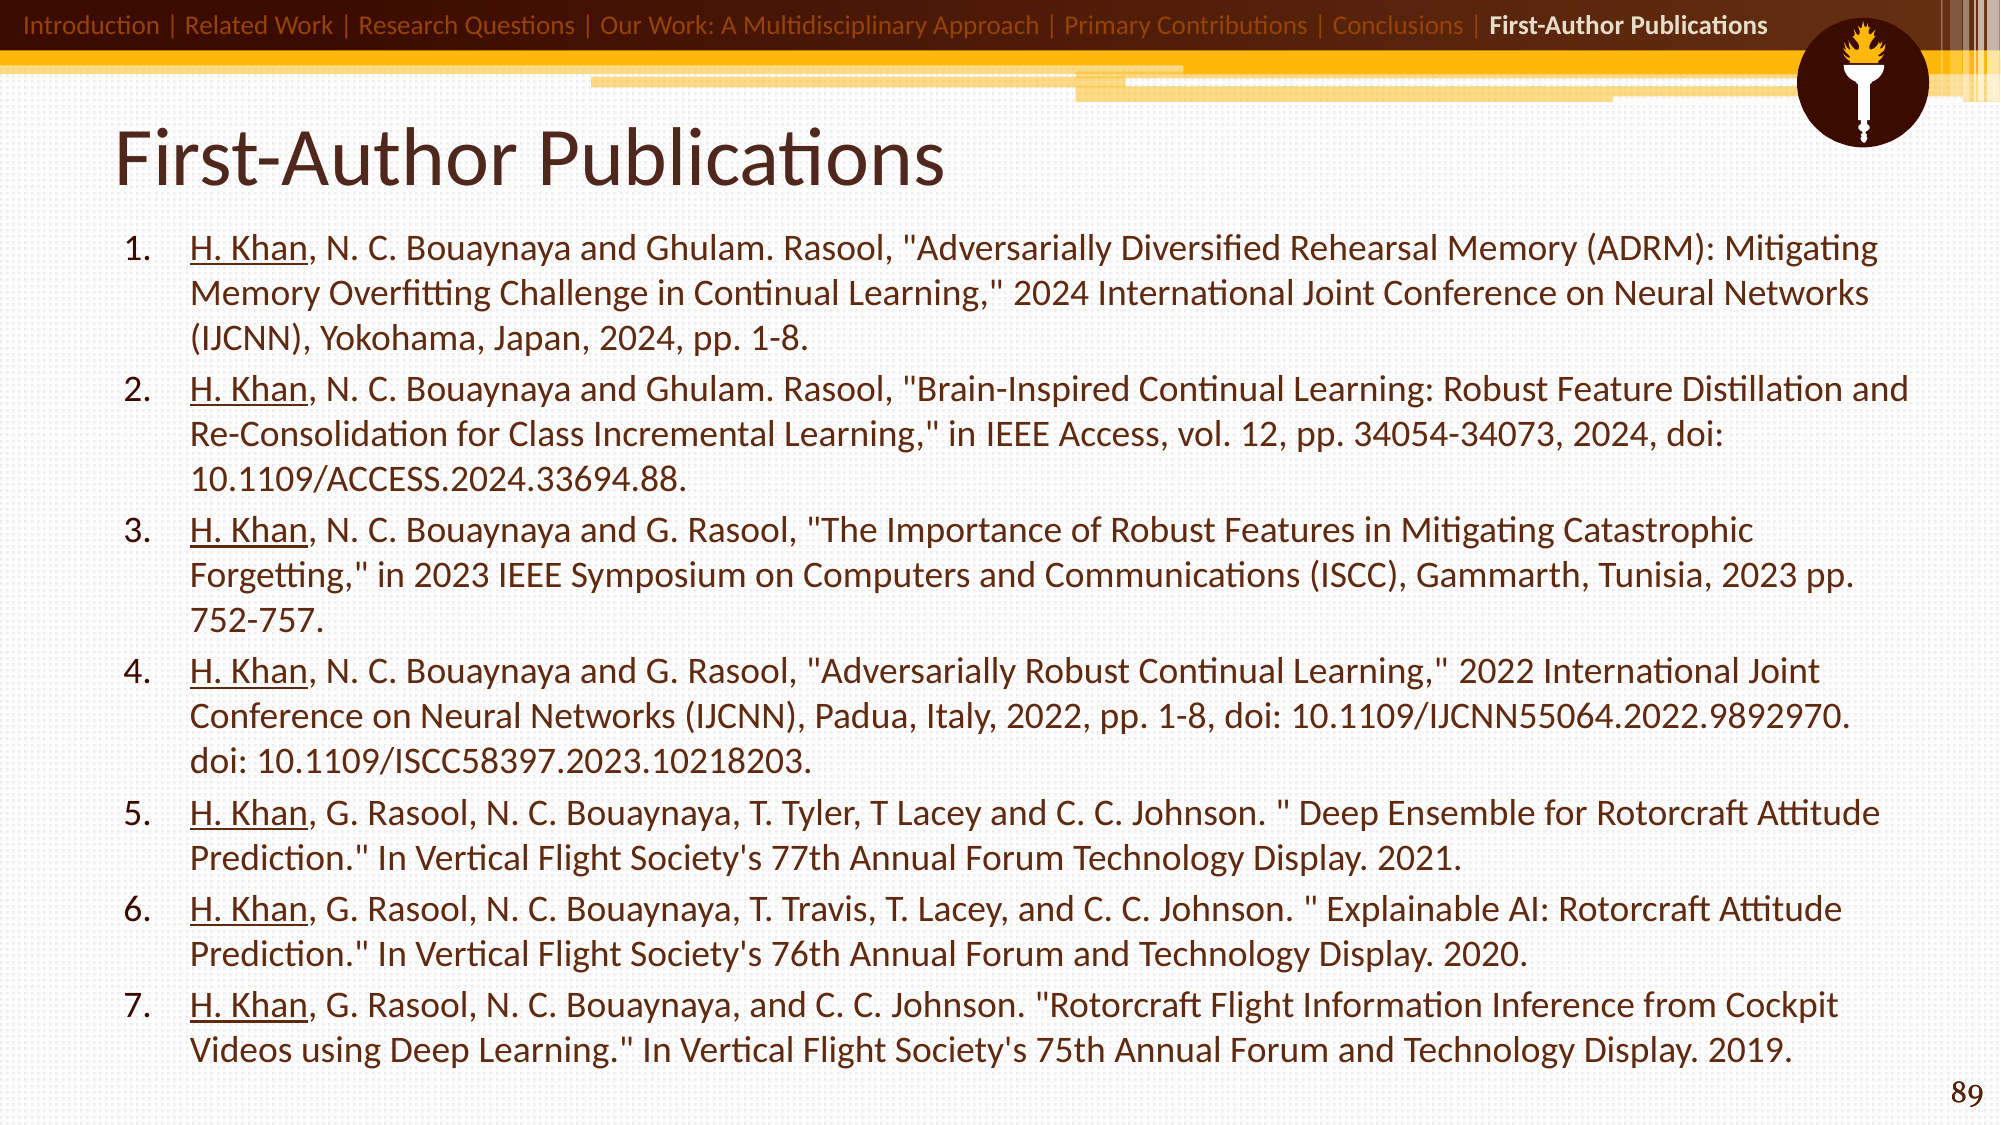

Introduction | Related Work | Research Questions | Our Work: A Multidisciplinary Approach | Primary Contributions | Conclusions | First-Author Publications
# First-Author Publications
H. Khan, N. C. Bouaynaya and Ghulam. Rasool, "Adversarially Diversified Rehearsal Memory (ADRM): Mitigating Memory Overfitting Challenge in Continual Learning," 2024 International Joint Conference on Neural Networks (IJCNN), Yokohama, Japan, 2024, pp. 1-8.
H. Khan, N. C. Bouaynaya and Ghulam. Rasool, "Brain-Inspired Continual Learning: Robust Feature Distillation and Re-Consolidation for Class Incremental Learning," in IEEE Access, vol. 12, pp. 34054-34073, 2024, doi: 10.1109/ACCESS.2024.33694.88.
H. Khan, N. C. Bouaynaya and G. Rasool, "The Importance of Robust Features in Mitigating Catastrophic Forgetting," in 2023 IEEE Symposium on Computers and Communications (ISCC), Gammarth, Tunisia, 2023 pp. 752-757.
H. Khan, N. C. Bouaynaya and G. Rasool, "Adversarially Robust Continual Learning," 2022 International Joint Conference on Neural Networks (IJCNN), Padua, Italy, 2022, pp. 1-8, doi: 10.1109/IJCNN55064.2022.9892970.
doi: 10.1109/ISCC58397.2023.10218203.
H. Khan, G. Rasool, N. C. Bouaynaya, T. Tyler, T Lacey and C. C. Johnson. " Deep Ensemble for Rotorcraft Attitude Prediction." In Vertical Flight Society's 77th Annual Forum Technology Display. 2021.
H. Khan, G. Rasool, N. C. Bouaynaya, T. Travis, T. Lacey, and C. C. Johnson. " Explainable AI: Rotorcraft Attitude Prediction." In Vertical Flight Society's 76th Annual Forum and Technology Display. 2020.
H. Khan, G. Rasool, N. C. Bouaynaya, and C. C. Johnson. "Rotorcraft Flight Information Inference from Cockpit Videos using Deep Learning." In Vertical Flight Society's 75th Annual Forum and Technology Display. 2019.